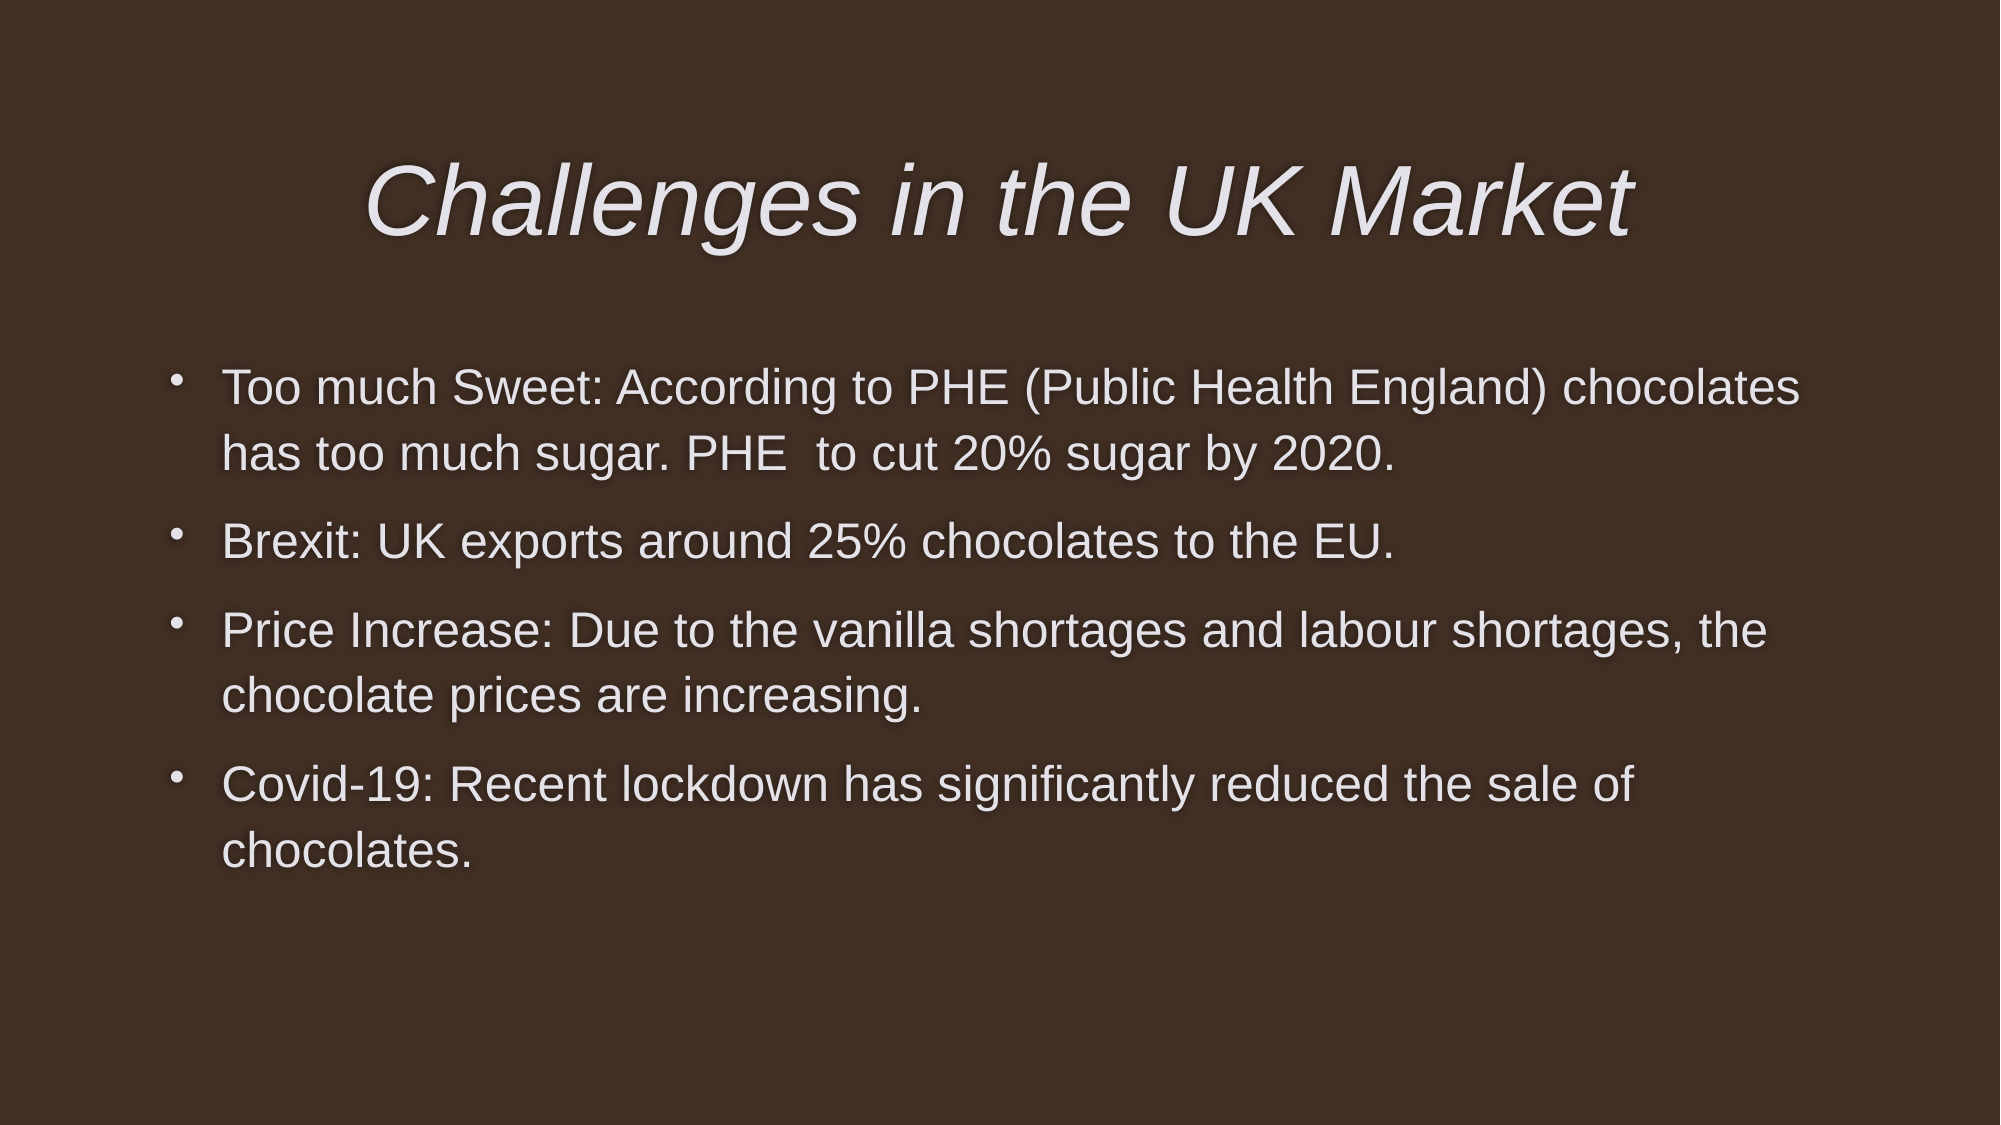

# Challenges in the UK Market
Too much Sweet: According to PHE (Public Health England) chocolates has too much sugar. PHE  to cut 20% sugar by 2020.
Brexit: UK exports around 25% chocolates to the EU.
Price Increase: Due to the vanilla shortages and labour shortages, the chocolate prices are increasing.
Covid-19: Recent lockdown has significantly reduced the sale of chocolates.